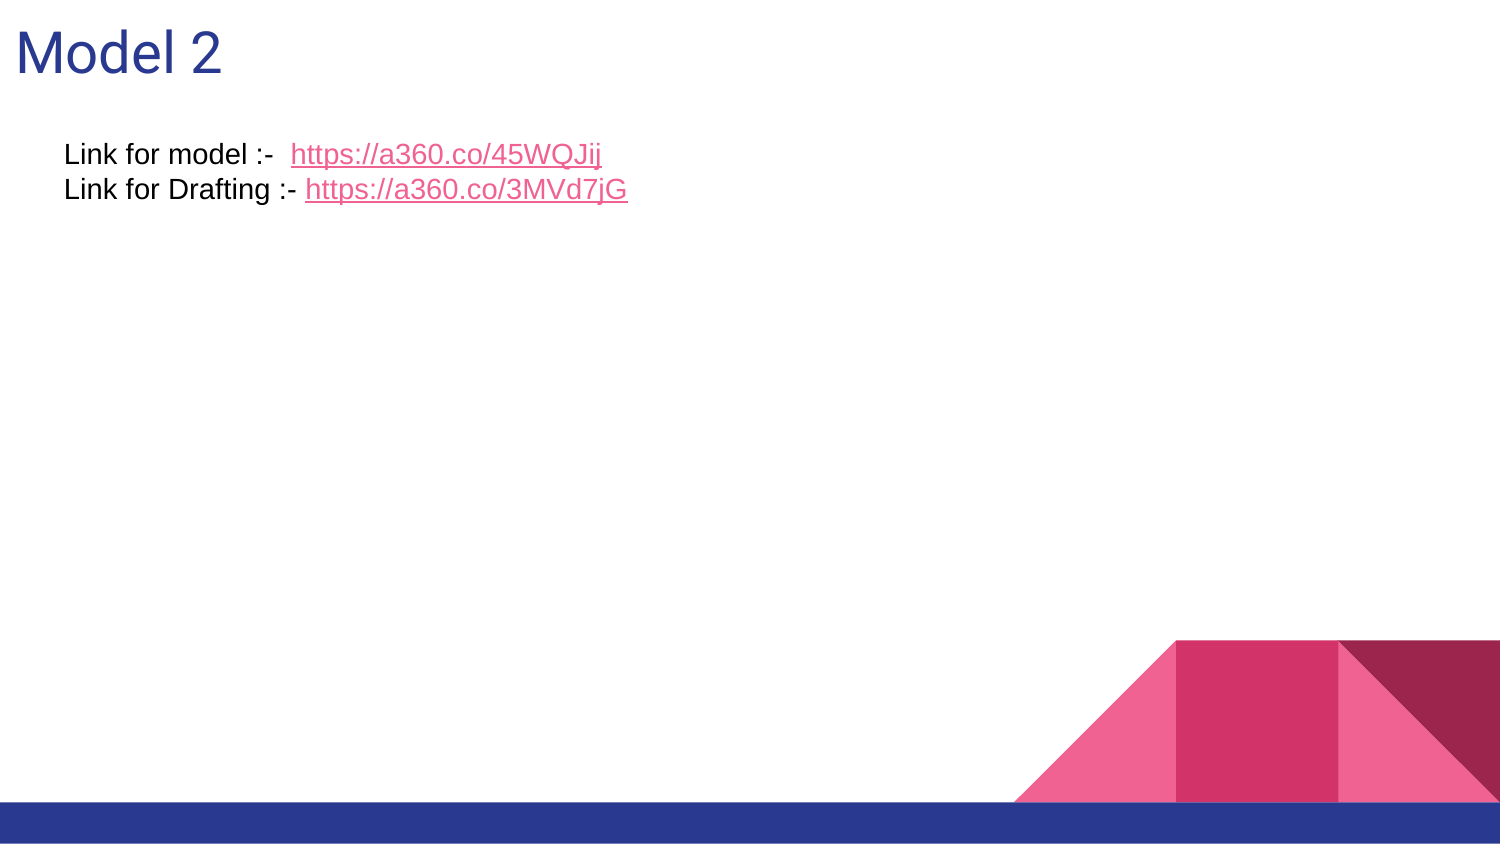

# Model 2
Link for model :-  https://a360.co/45WQJij
Link for Drafting :- https://a360.co/3MVd7jG